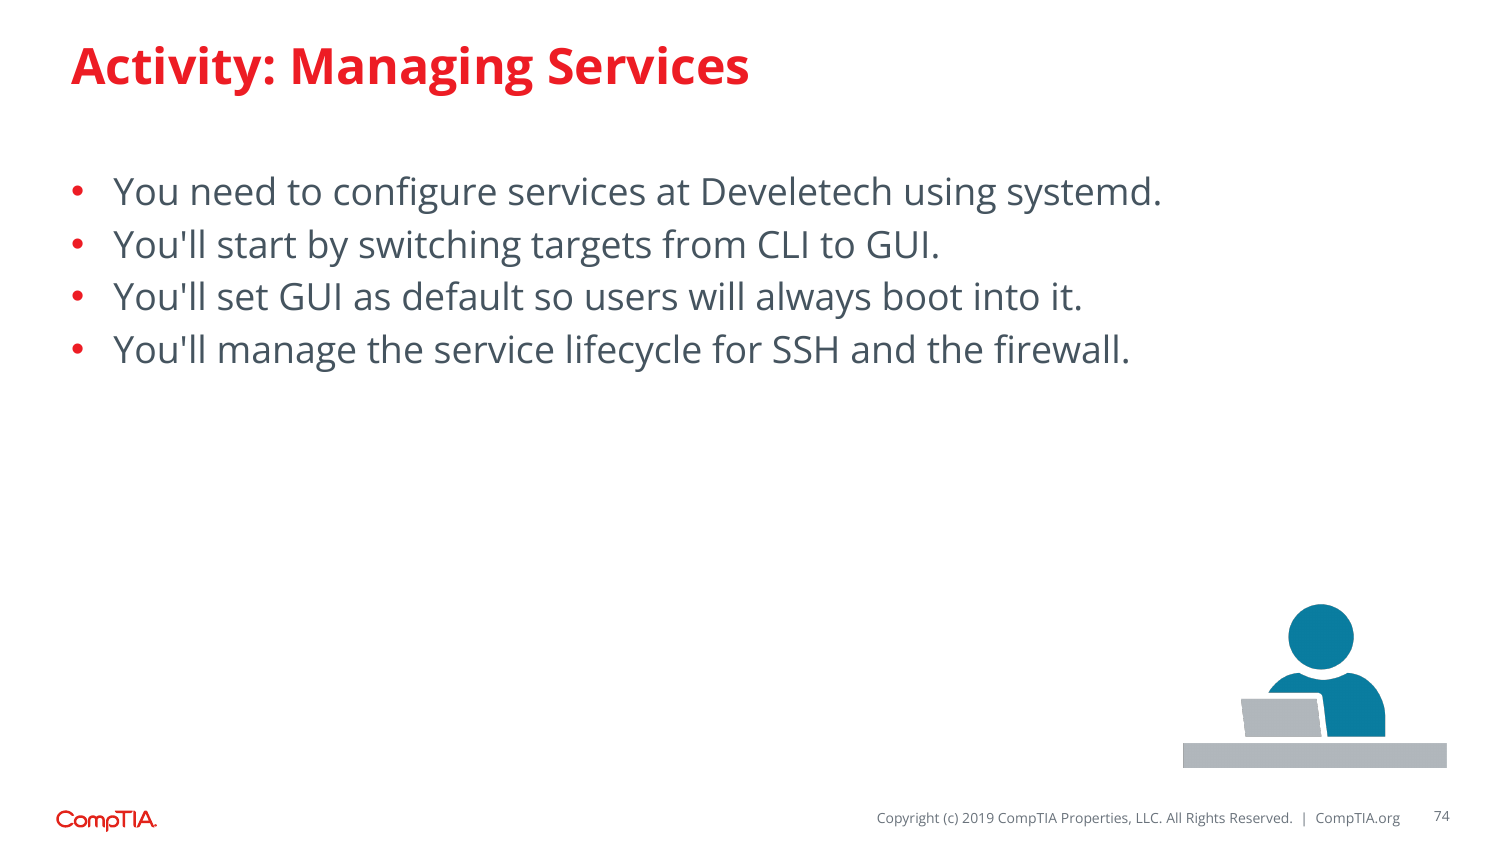

# Activity: Managing Services
You need to configure services at Develetech using systemd.
You'll start by switching targets from CLI to GUI.
You'll set GUI as default so users will always boot into it.
You'll manage the service lifecycle for SSH and the firewall.

74